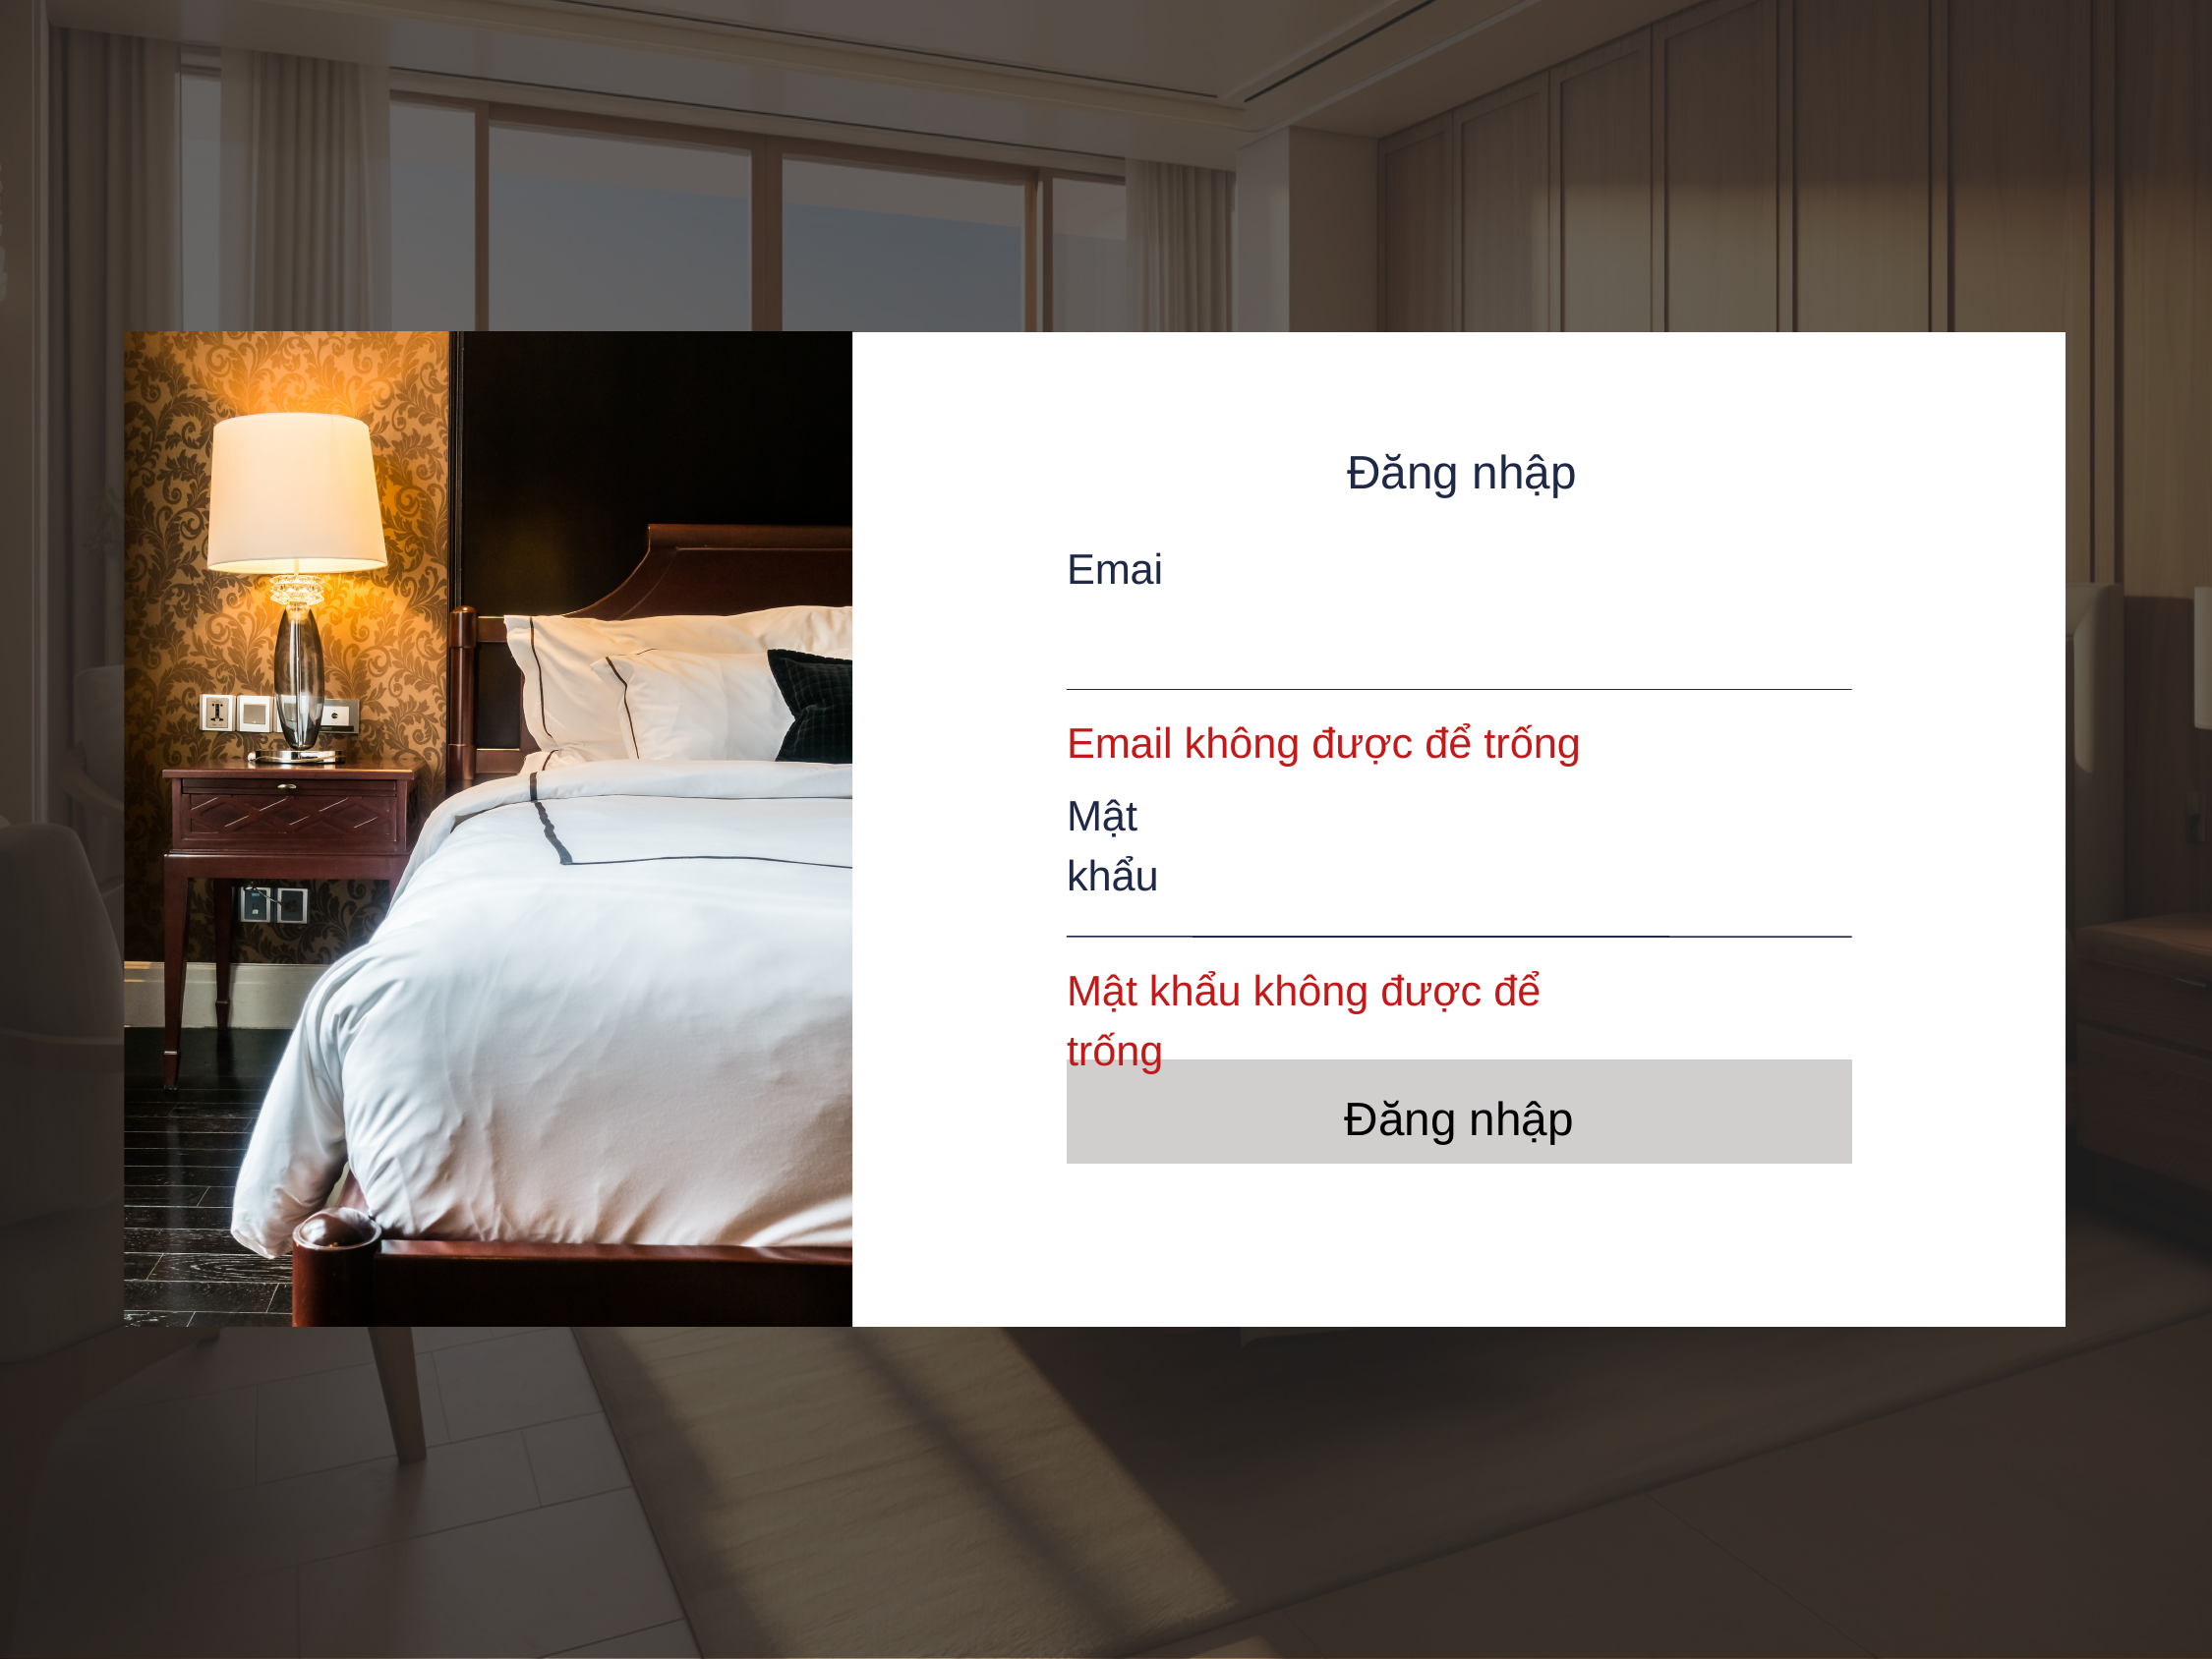

Đăng nhập
Email

Email không được để trống
Mật khẩu

Mật khẩu không được để trống

Đăng nhập